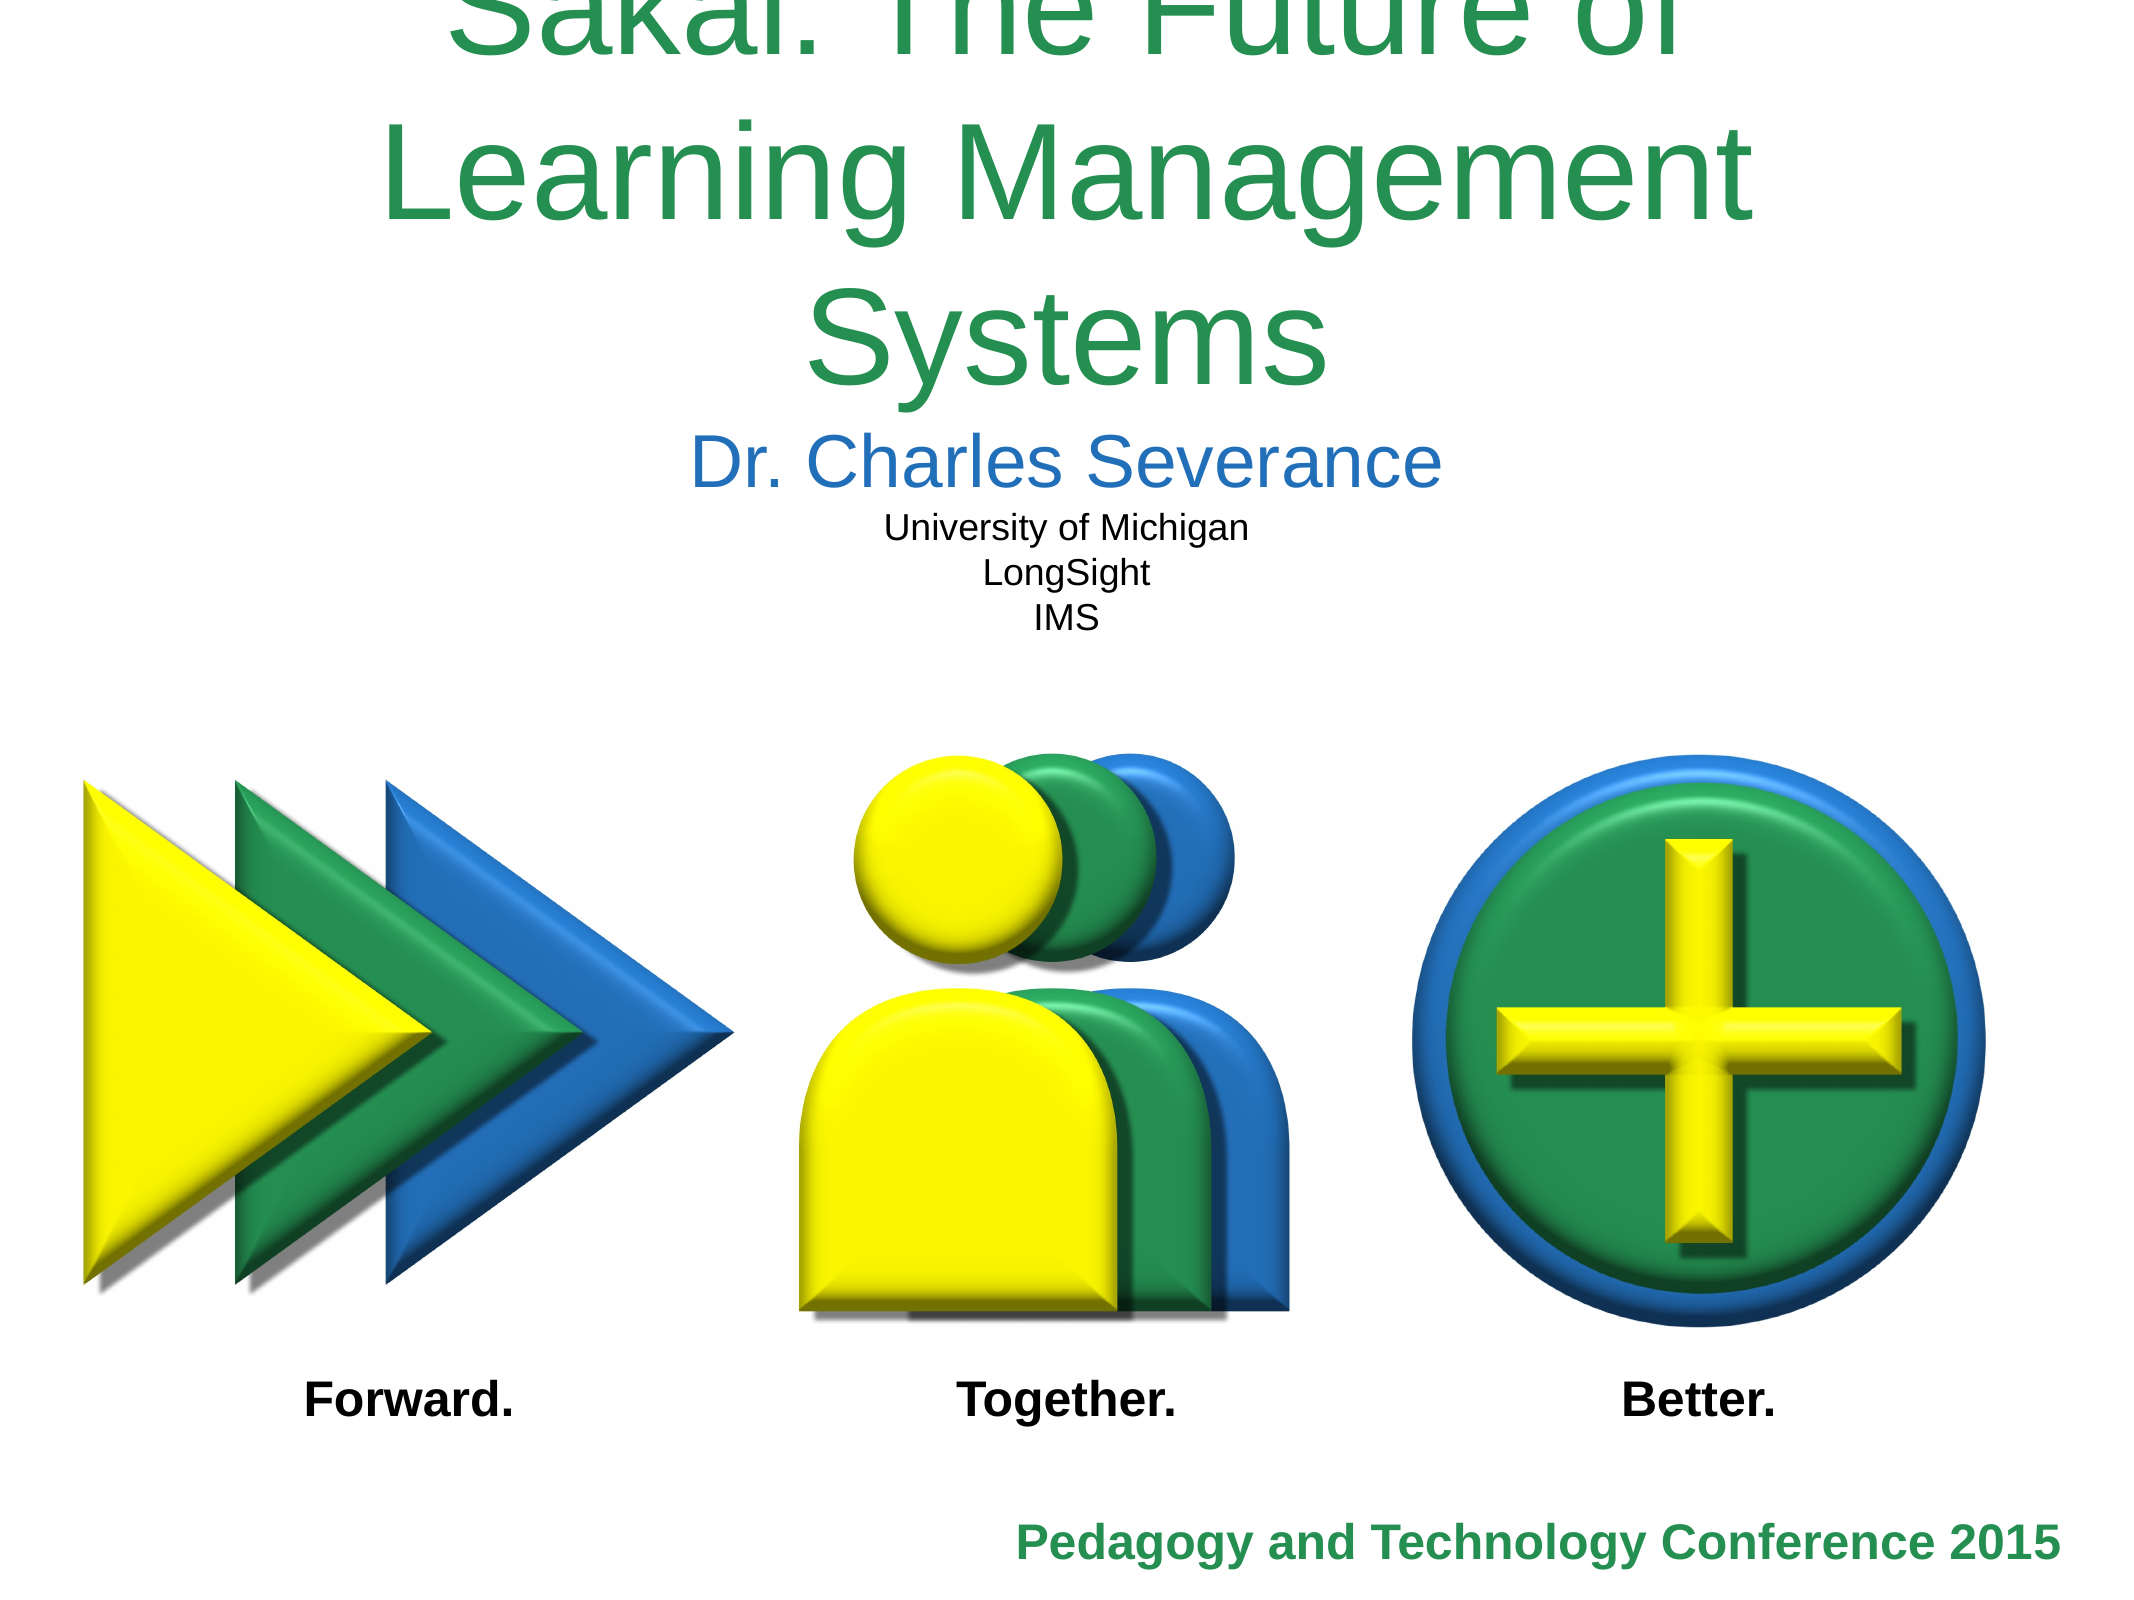

# Sakai: The Future of Learning Management Systems
Dr. Charles Severance
University of Michigan
LongSight
IMS
Pedagogy and Technology Conference 2015